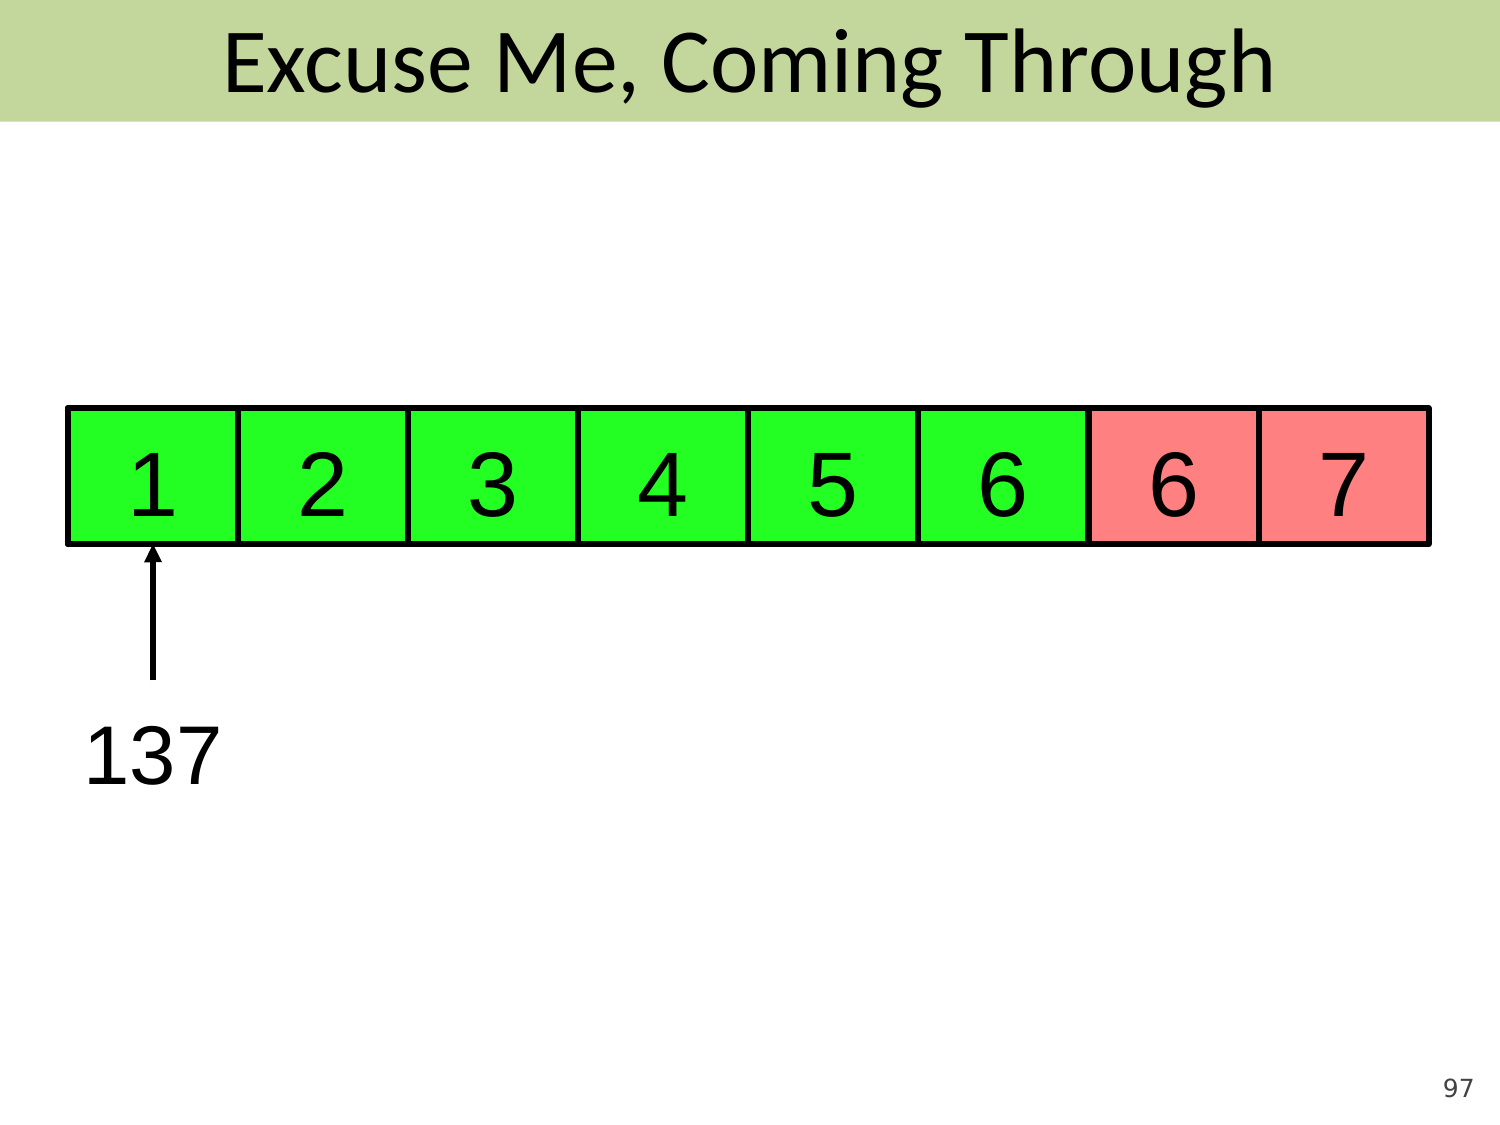

# Excuse Me, Coming Through
1
1
2
2
3
3
4
4
5
6
6
7
137